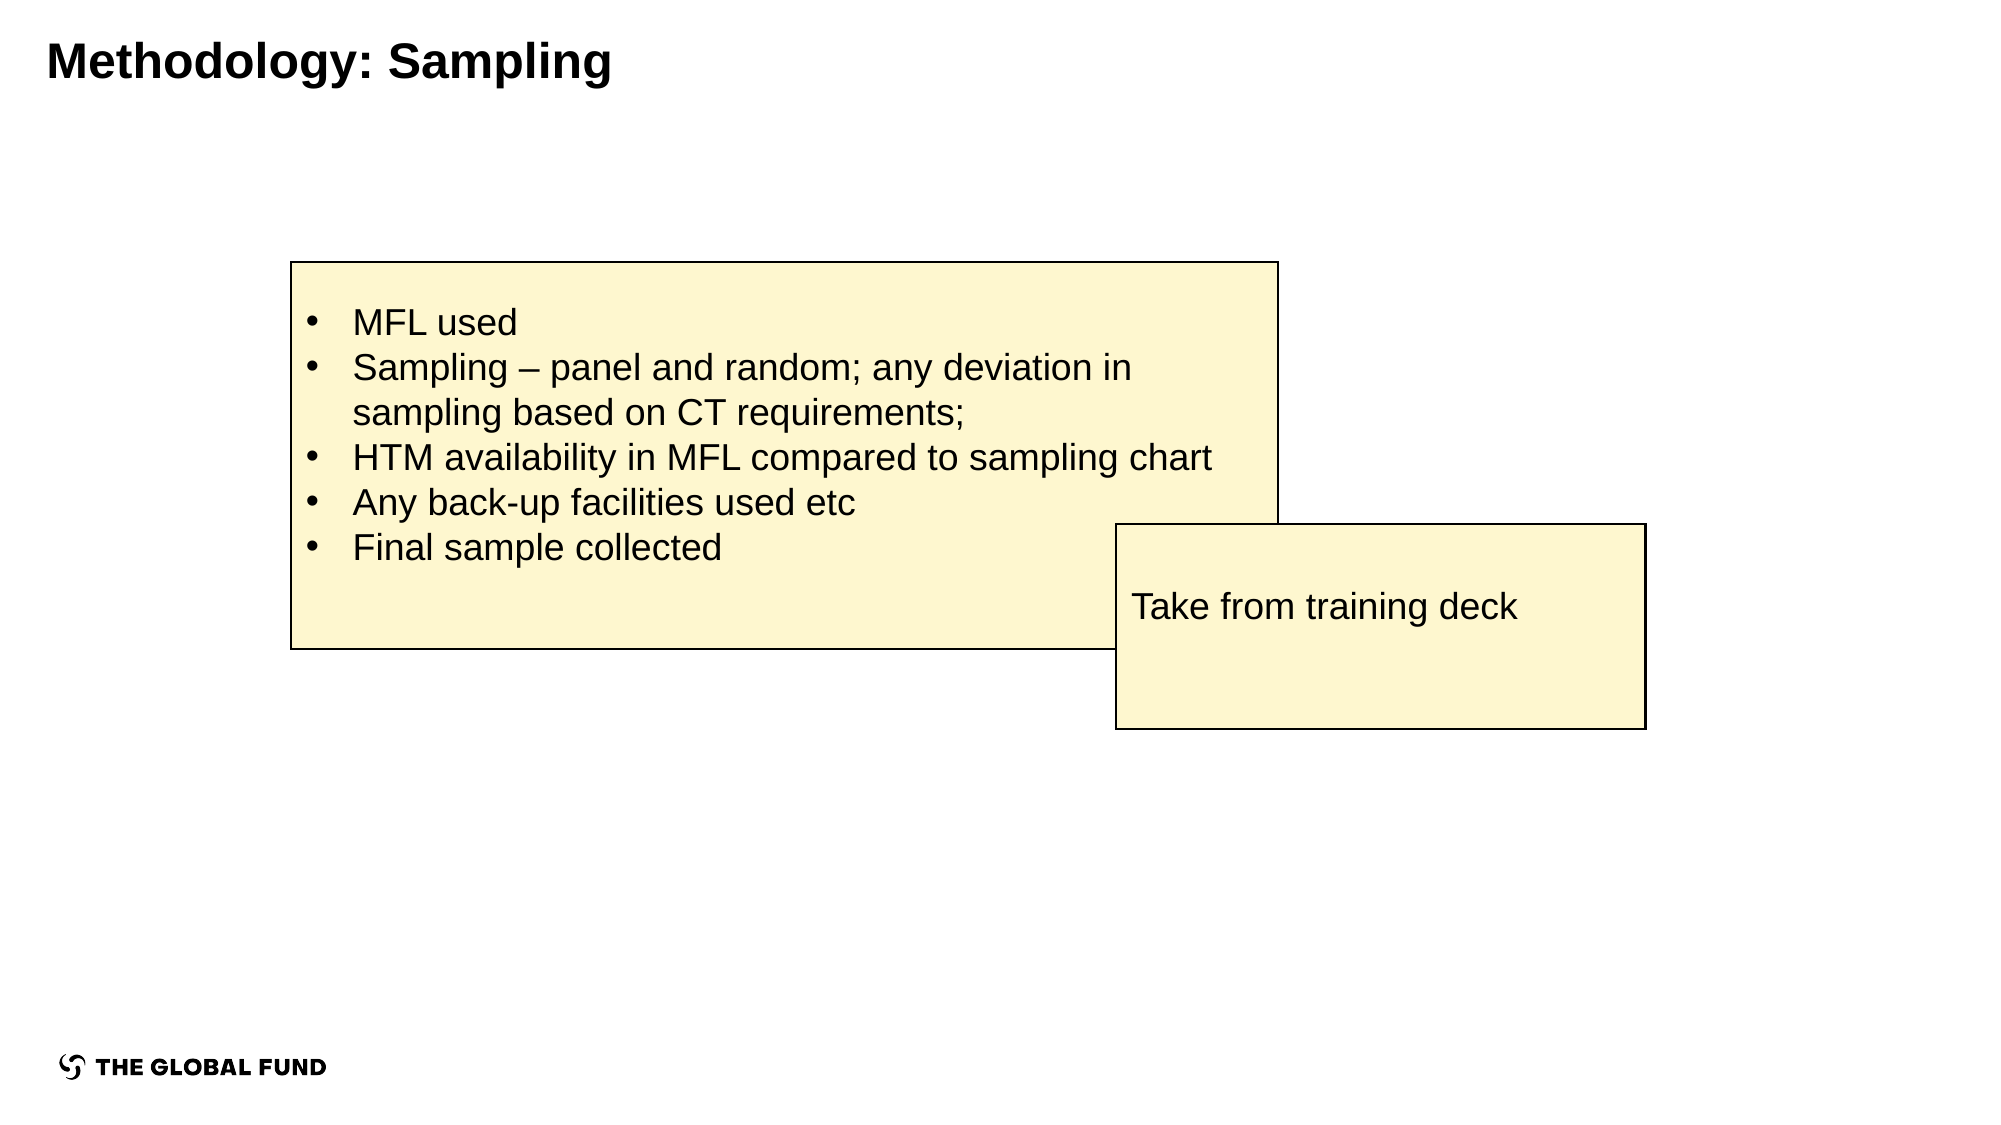

Methodology: Sampling
MFL used
Sampling – panel and random; any deviation in sampling based on CT requirements;
HTM availability in MFL compared to sampling chart
Any back-up facilities used etc
Final sample collected

Take from training deck